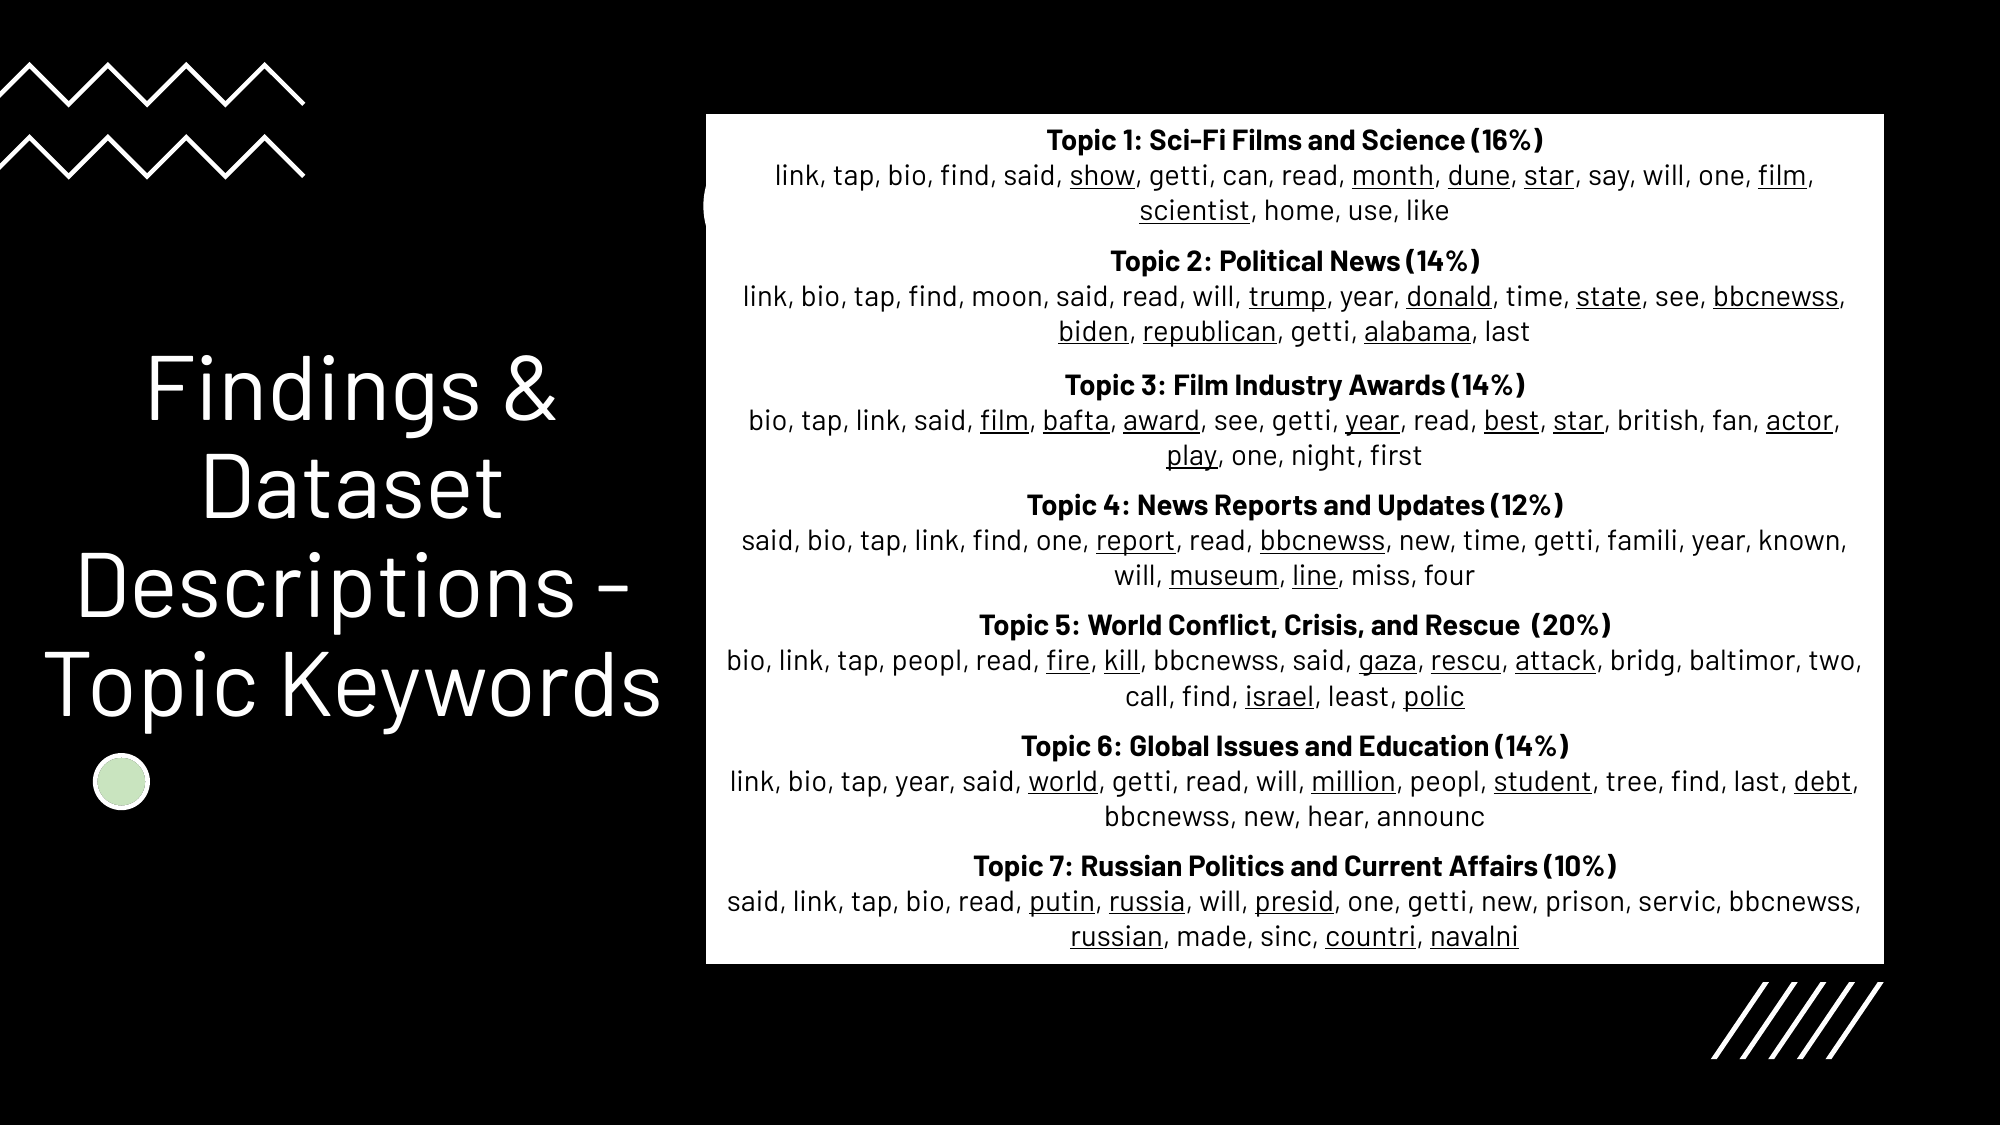

| Topic 1: Sci-Fi Films and Science (16%) link, tap, bio, find, said, show, getti, can, read, month, dune, star, say, will, one, film, scientist, home, use, like |
| --- |
| Topic 2: Political News (14%) link, bio, tap, find, moon, said, read, will, trump, year, donald, time, state, see, bbcnewss, biden, republican, getti, alabama, last |
| Topic 3: Film Industry Awards (14%) bio, tap, link, said, film, bafta, award, see, getti, year, read, best, star, british, fan, actor, play, one, night, first |
| Topic 4: News Reports and Updates (12%) said, bio, tap, link, find, one, report, read, bbcnewss, new, time, getti, famili, year, known, will, museum, line, miss, four |
| Topic 5: World Conflict, Crisis, and Rescue (20%) bio, link, tap, peopl, read, fire, kill, bbcnewss, said, gaza, rescu, attack, bridg, baltimor, two, call, find, israel, least, polic |
| Topic 6: Global Issues and Education (14%) link, bio, tap, year, said, world, getti, read, will, million, peopl, student, tree, find, last, debt, bbcnewss, new, hear, announc |
| Topic 7: Russian Politics and Current Affairs (10%) said, link, tap, bio, read, putin, russia, will, presid, one, getti, new, prison, servic, bbcnewss, russian, made, sinc, countri, navalni |

Findings & Dataset Descriptions - Topic Keywords